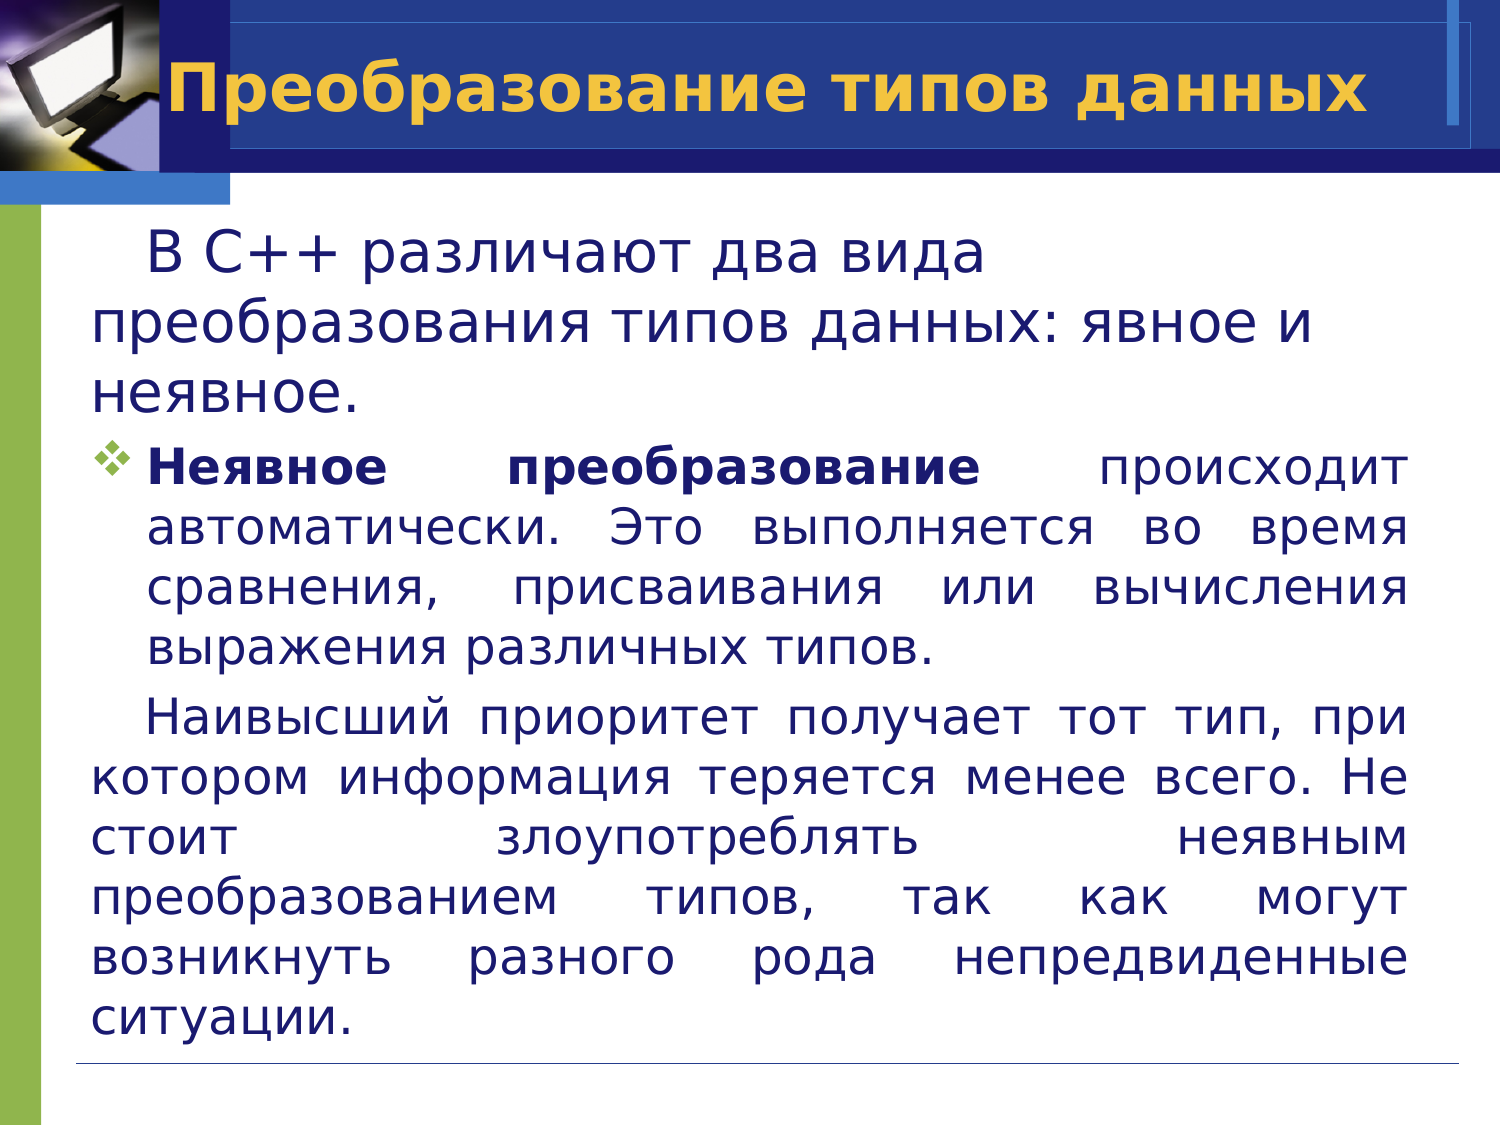

# Преобразование типов данных
   В C++ различают два вида преобразования типов данных: явное и неявное.
Неявное преобразование происходит автоматически. Это выполняется во время сравнения,  присваивания или вычисления выражения различных типов.
  Наивысший приоритет получает тот тип, при котором информация теряется менее всего. Не стоит злоупотреблять неявным преобразованием типов, так как могут возникнуть разного рода непредвиденные ситуации.